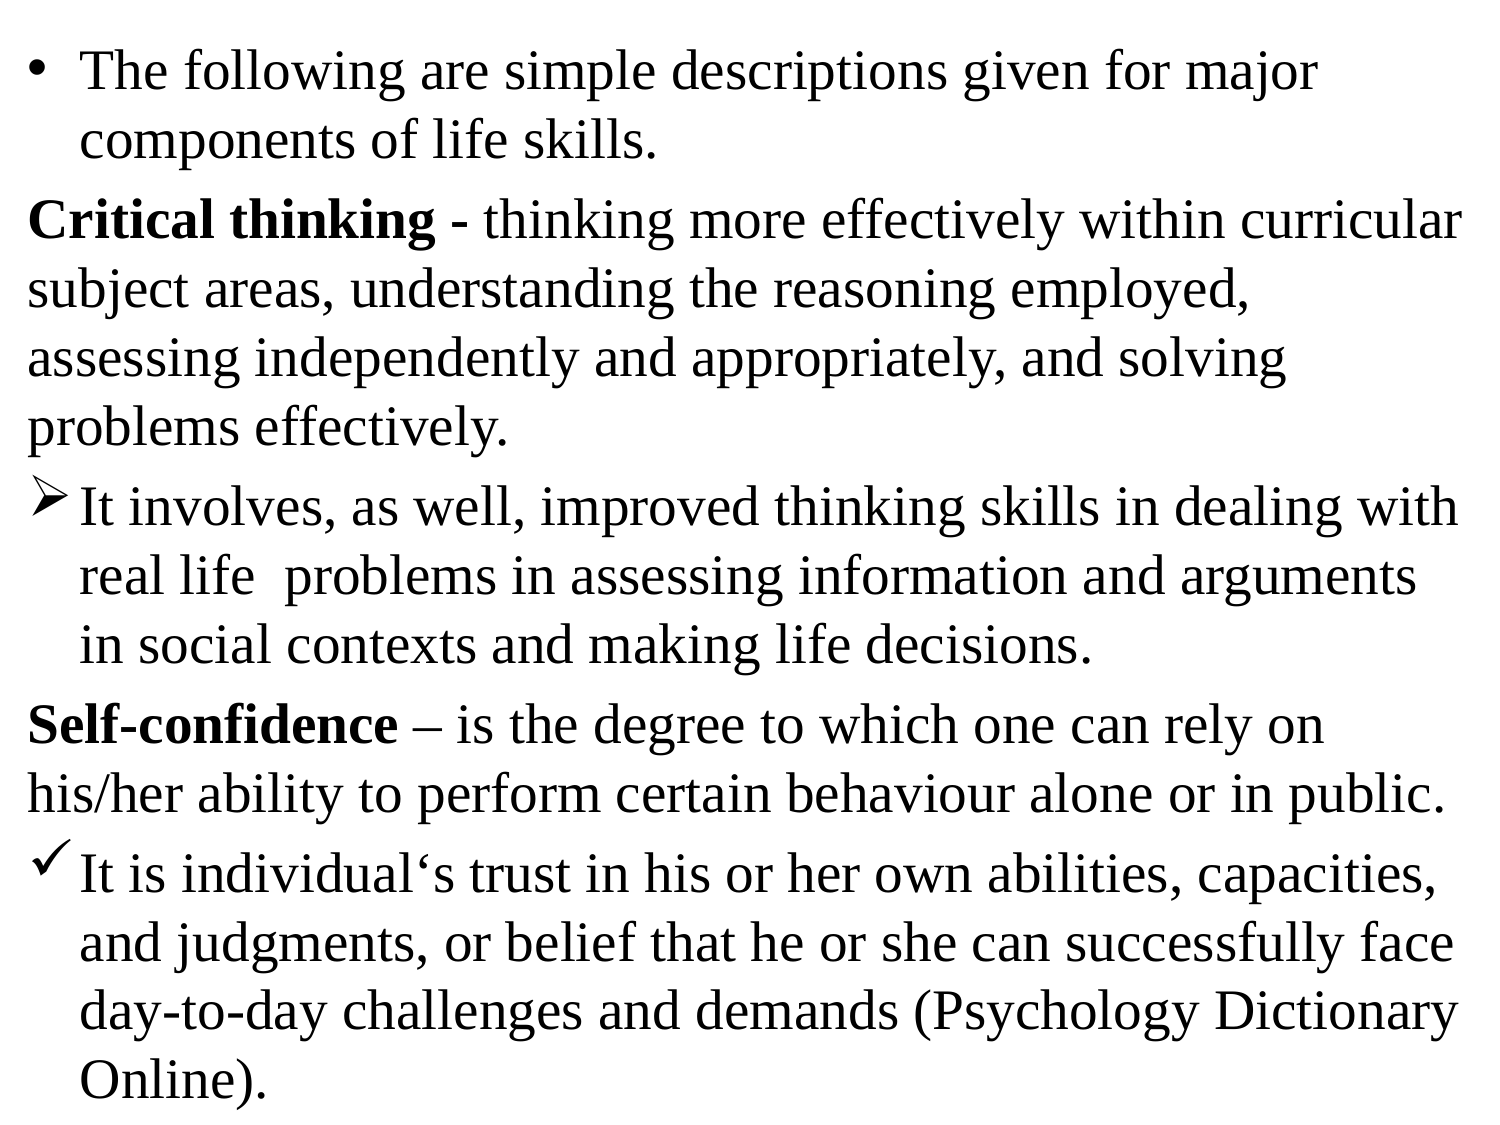

The following are simple descriptions given for major components of life skills.
Critical thinking - thinking more effectively within curricular subject areas, understanding the reasoning employed, assessing independently and appropriately, and solving problems effectively.
It involves, as well, improved thinking skills in dealing with real life  problems in assessing information and arguments in social contexts and making life decisions.
Self-confidence – is the degree to which one can rely on his/her ability to perform certain behaviour alone or in public.
It is individual‘s trust in his or her own abilities, capacities, and judgments, or belief that he or she can successfully face day-to-day challenges and demands (Psychology Dictionary Online).